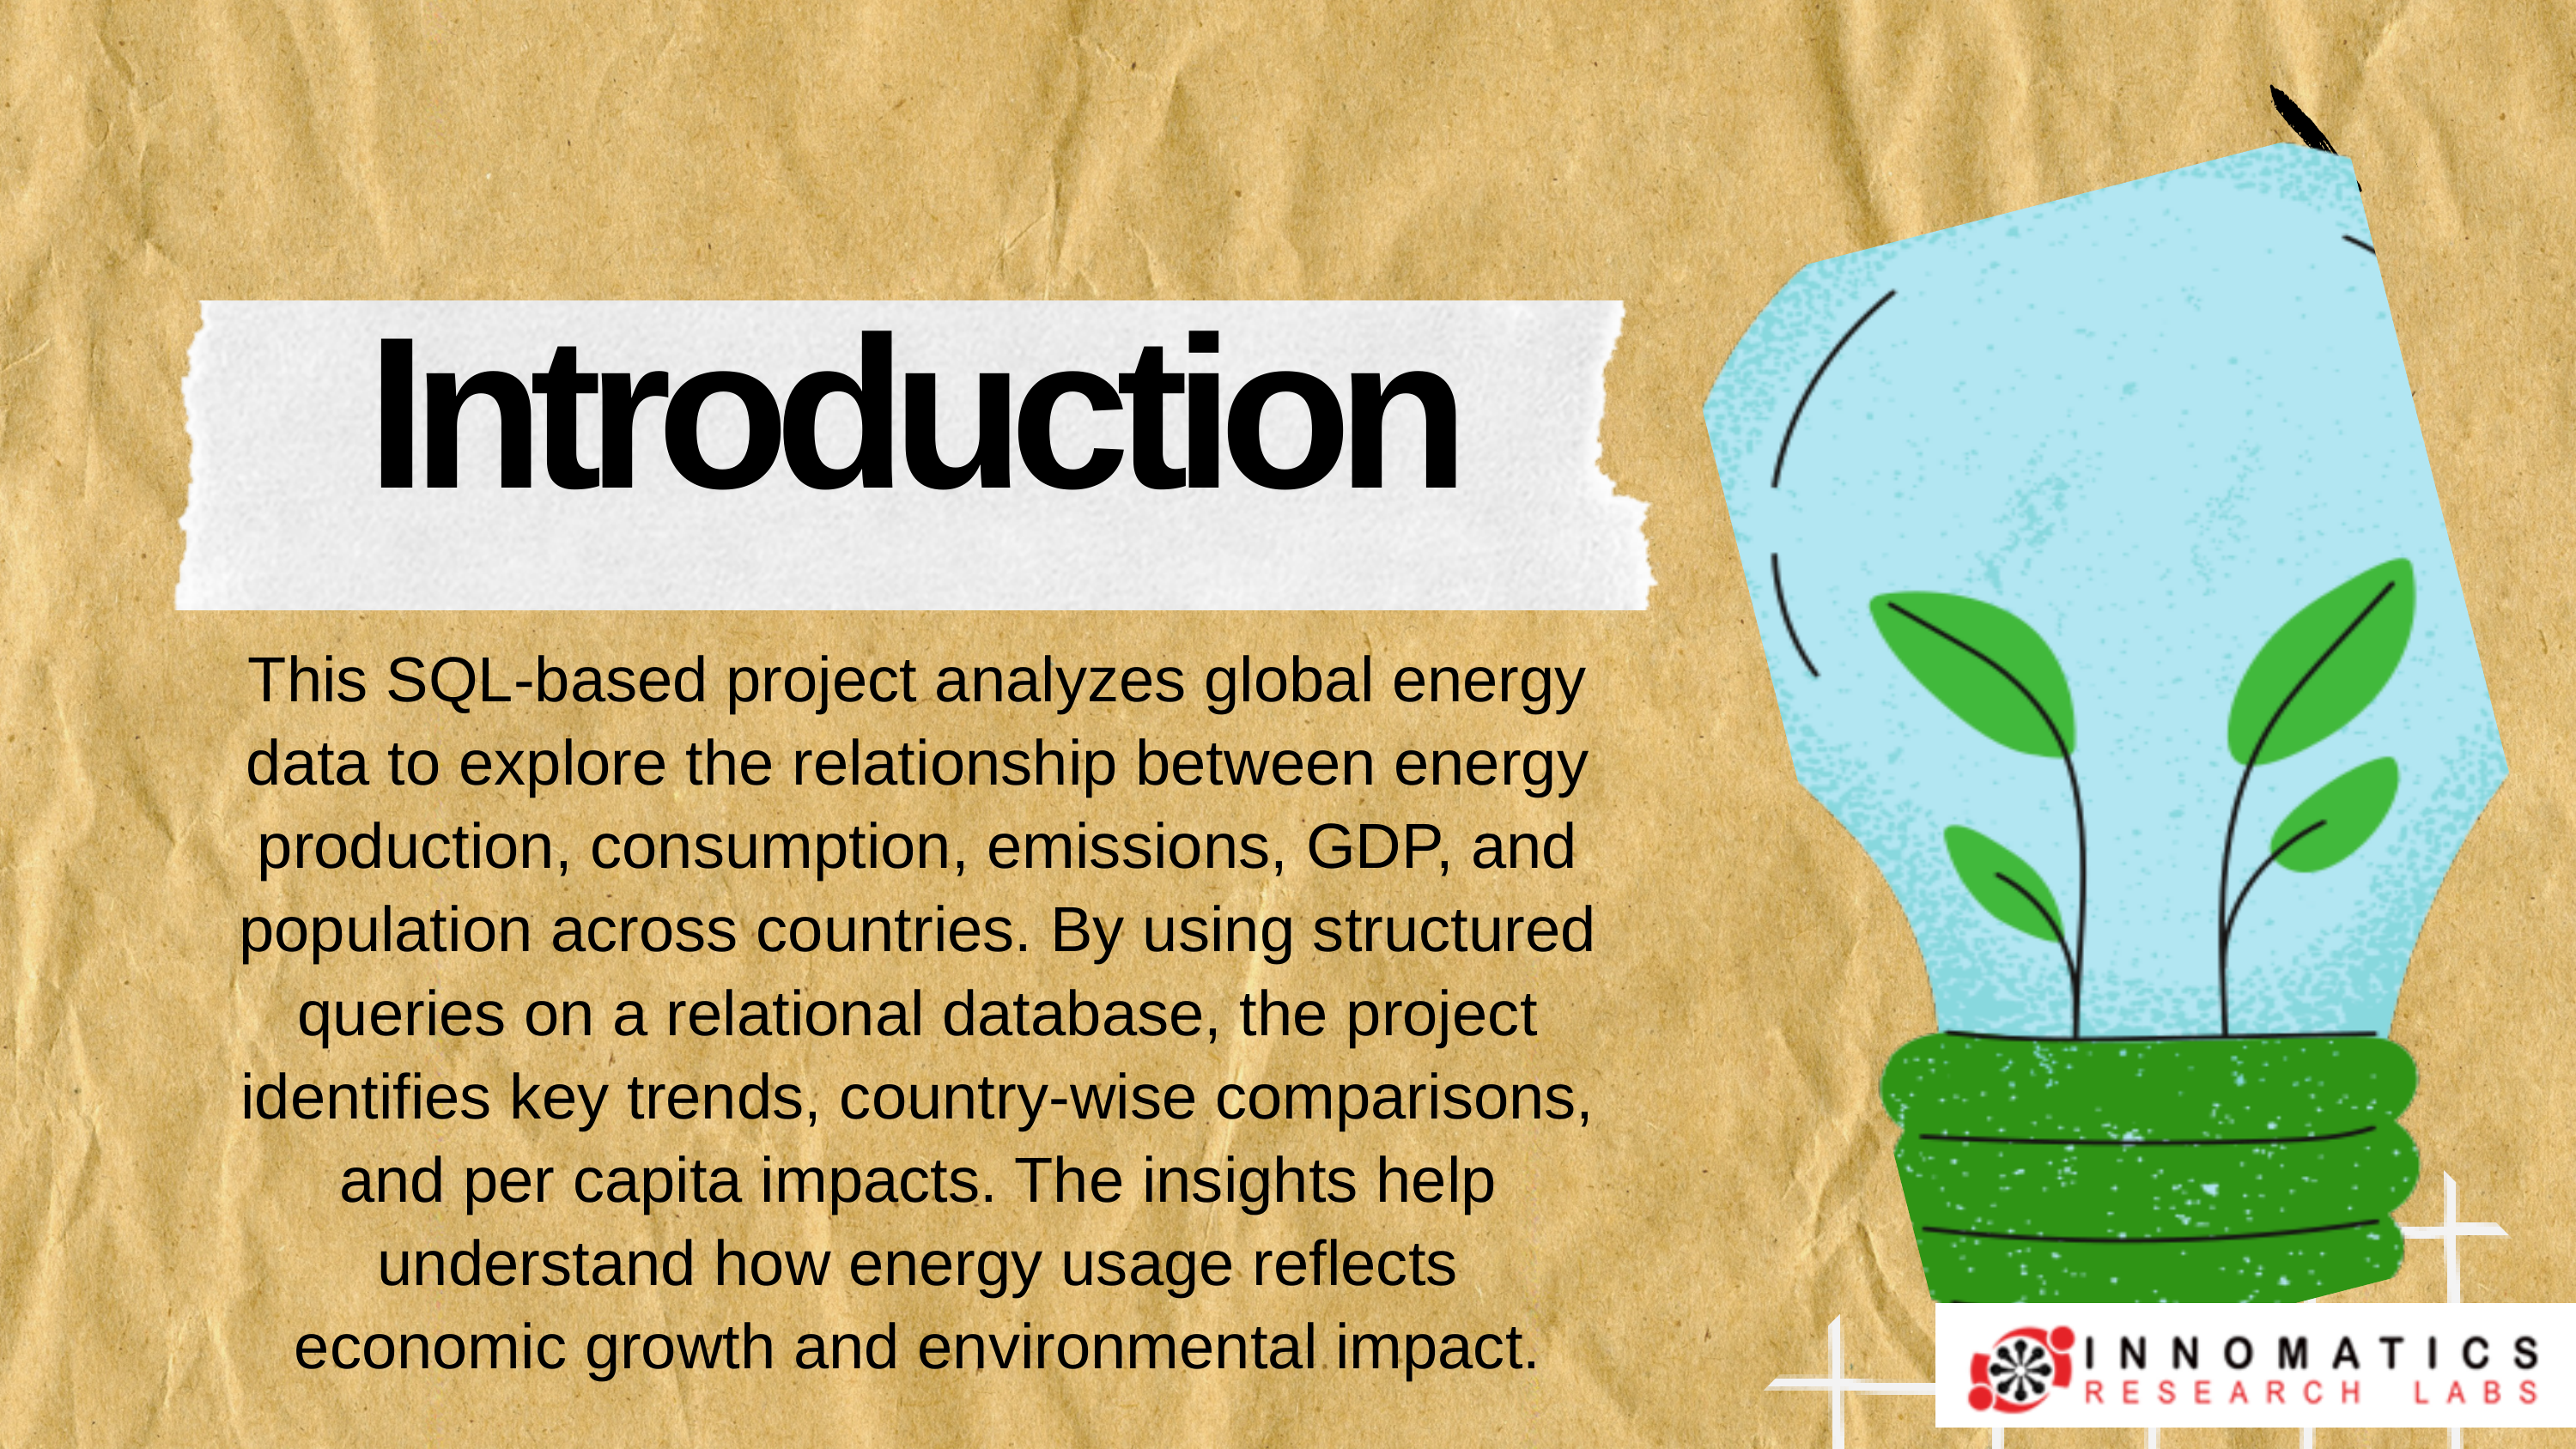

Introduction
This SQL-based project analyzes global energy data to explore the relationship between energy production, consumption, emissions, GDP, and population across countries. By using structured queries on a relational database, the project identifies key trends, country-wise comparisons, and per capita impacts. The insights help understand how energy usage reflects economic growth and environmental impact.